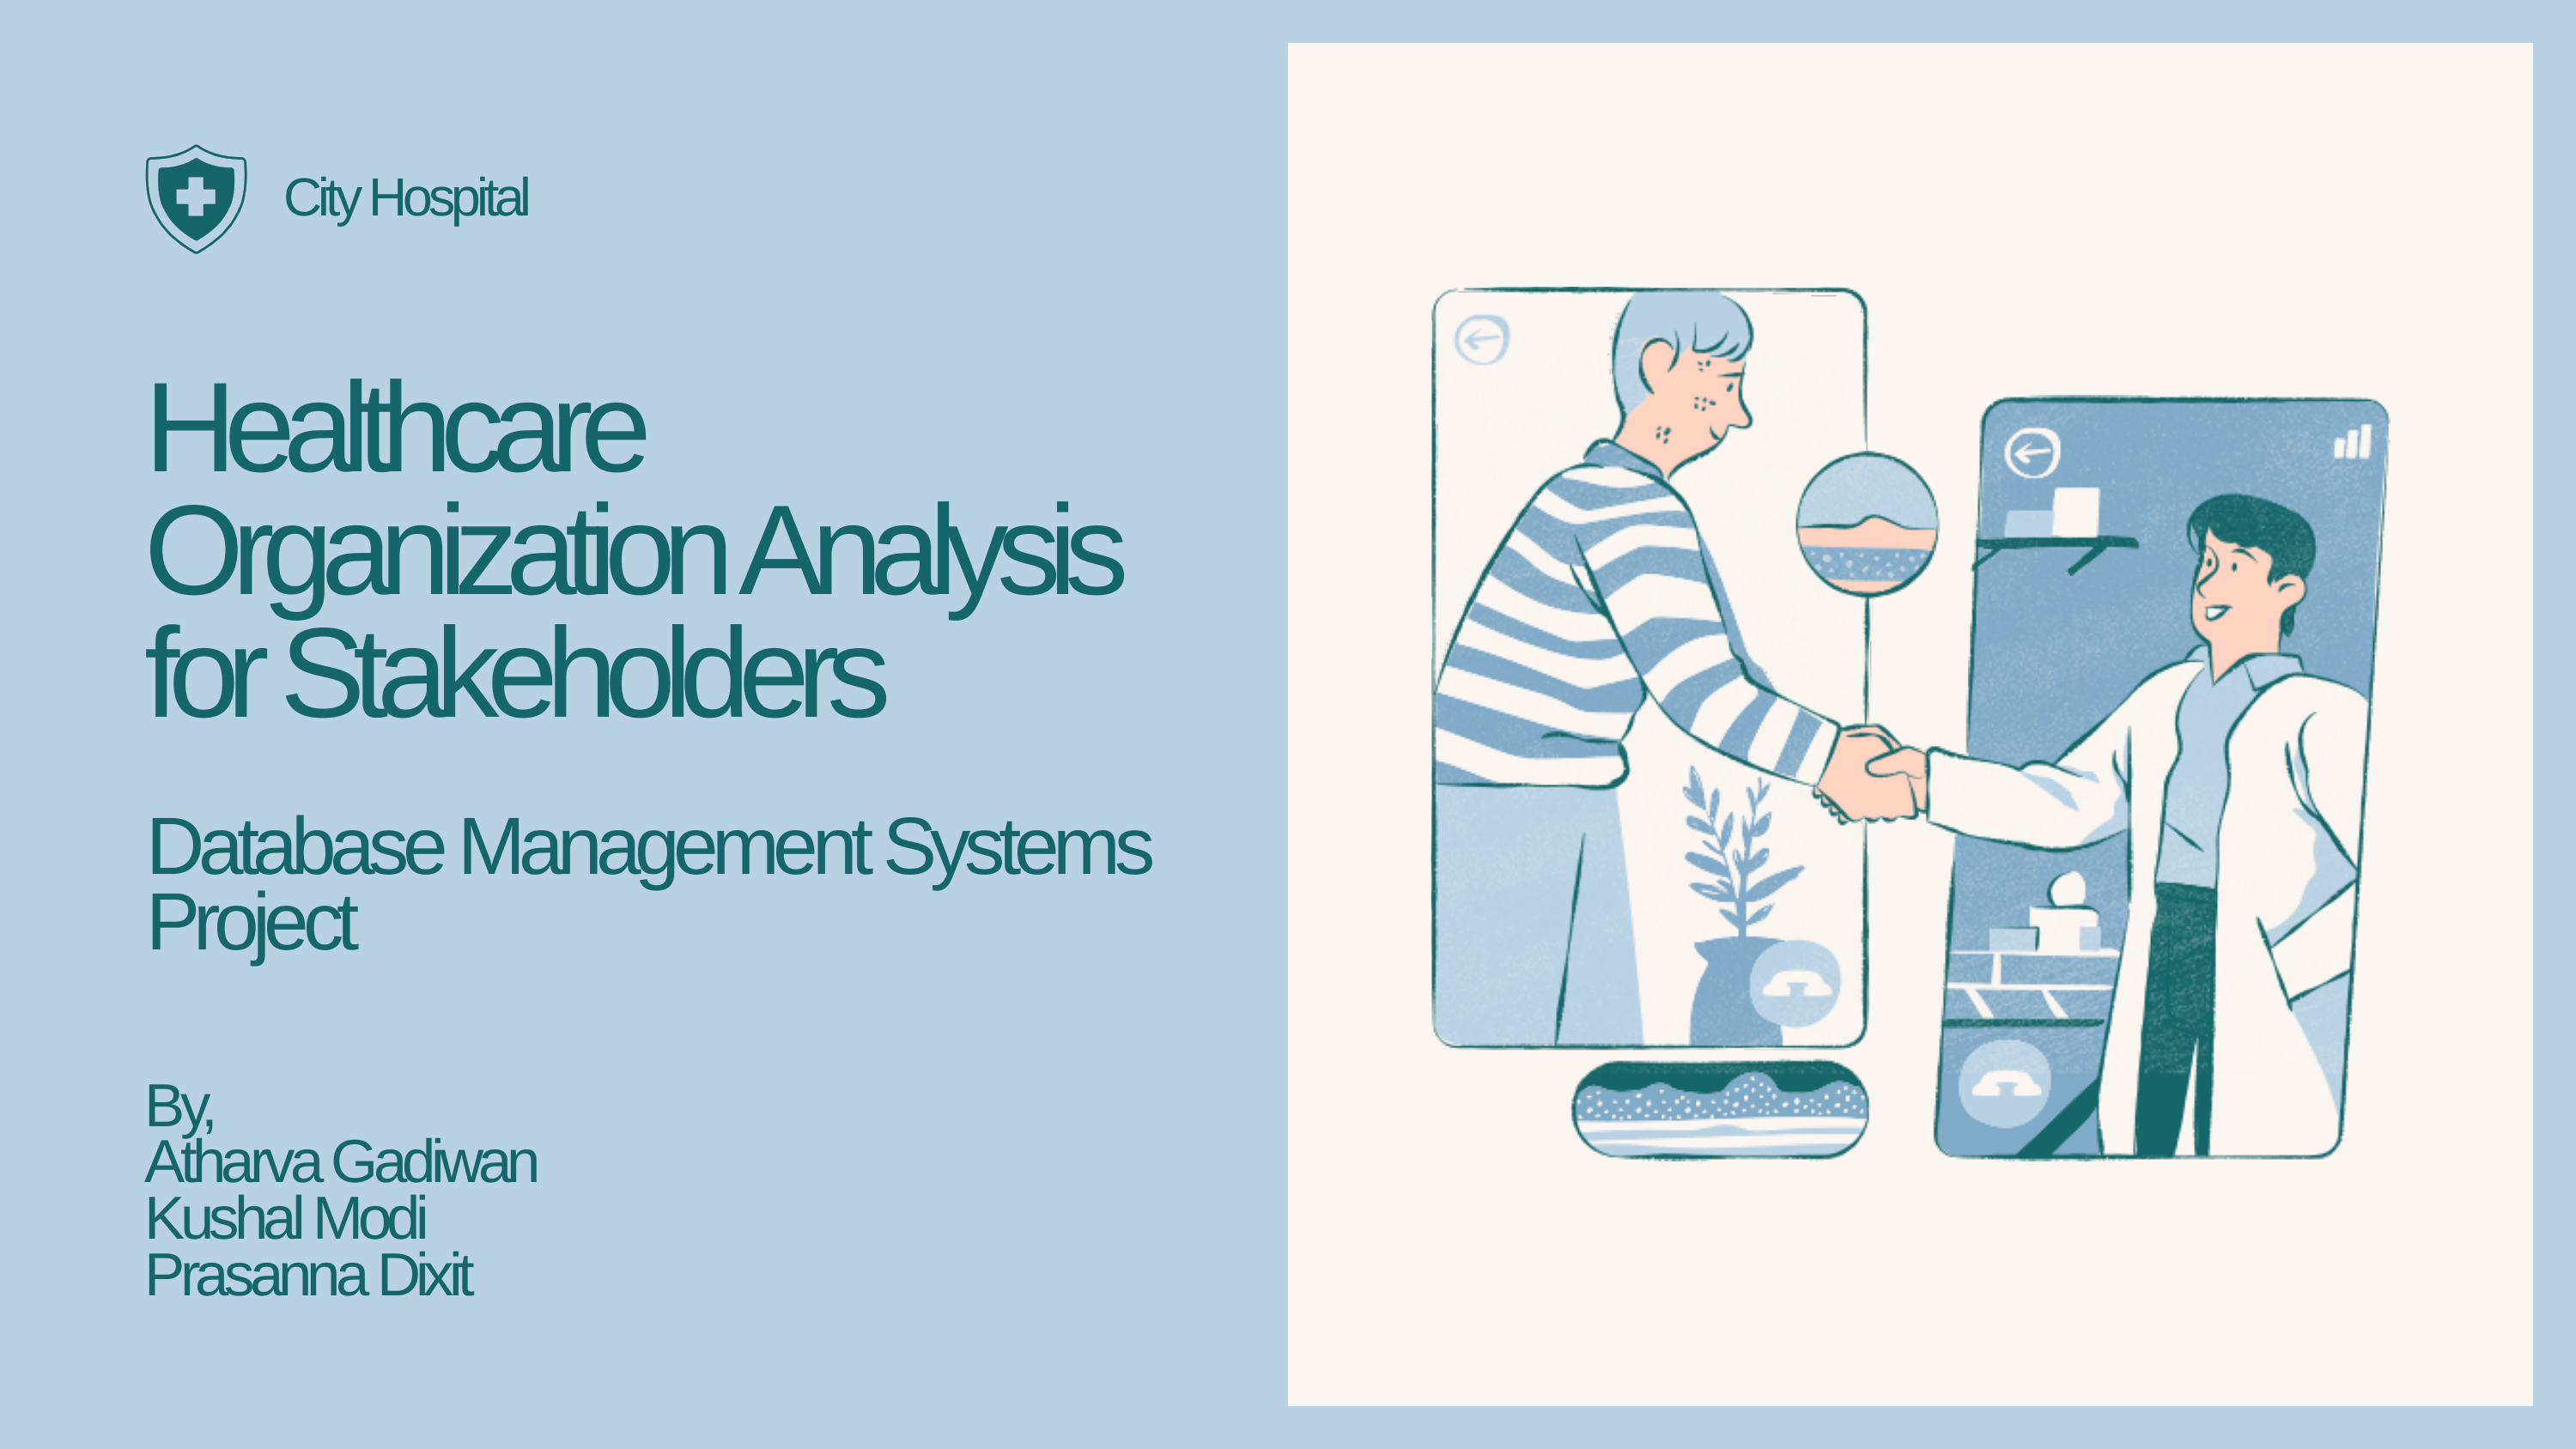

City Hospital

Healthcare Organization Analysis for Stakeholders
Database Management Systems Project
By,
Atharva Gadiwan
Kushal Modi
Prasanna Dixit